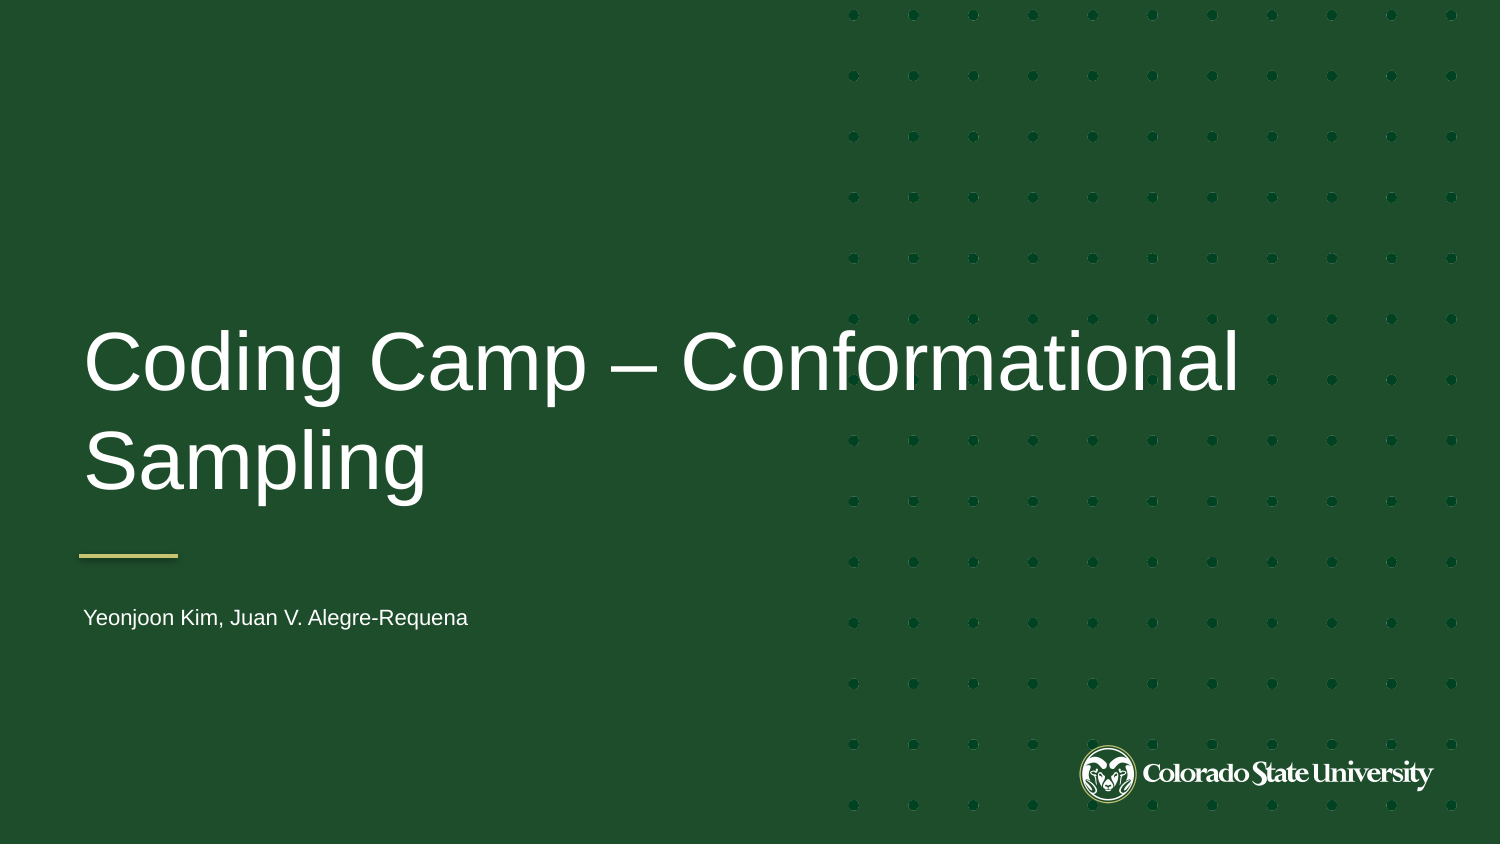

Coding Camp – Conformational Sampling
Yeonjoon Kim, Juan V. Alegre-Requena